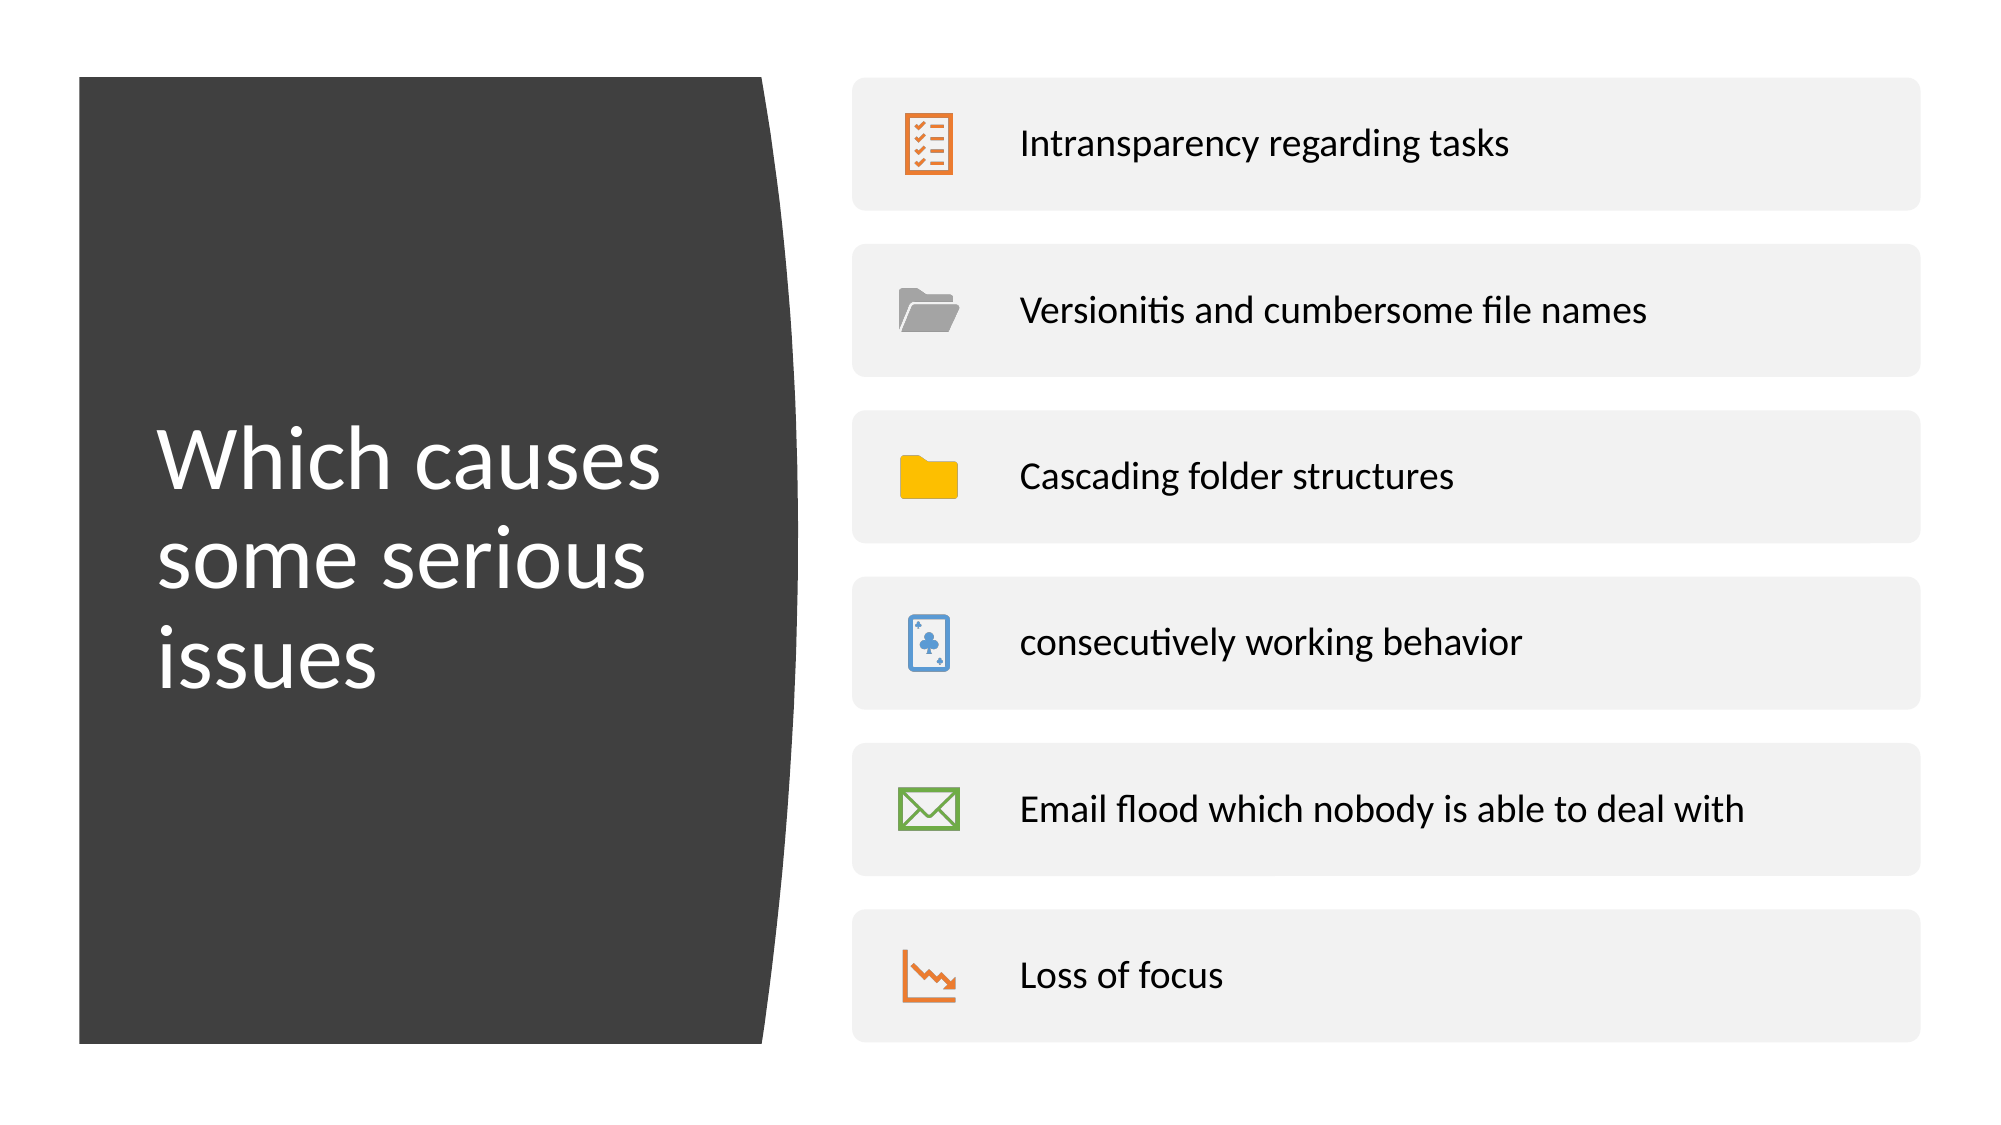

Intransparency regarding tasks
Versionitis and cumbersome file names
Cascading folder structures
consecutively working behavior
Email flood which nobody is able to deal with
Loss of focus

# Which causes some serious issues